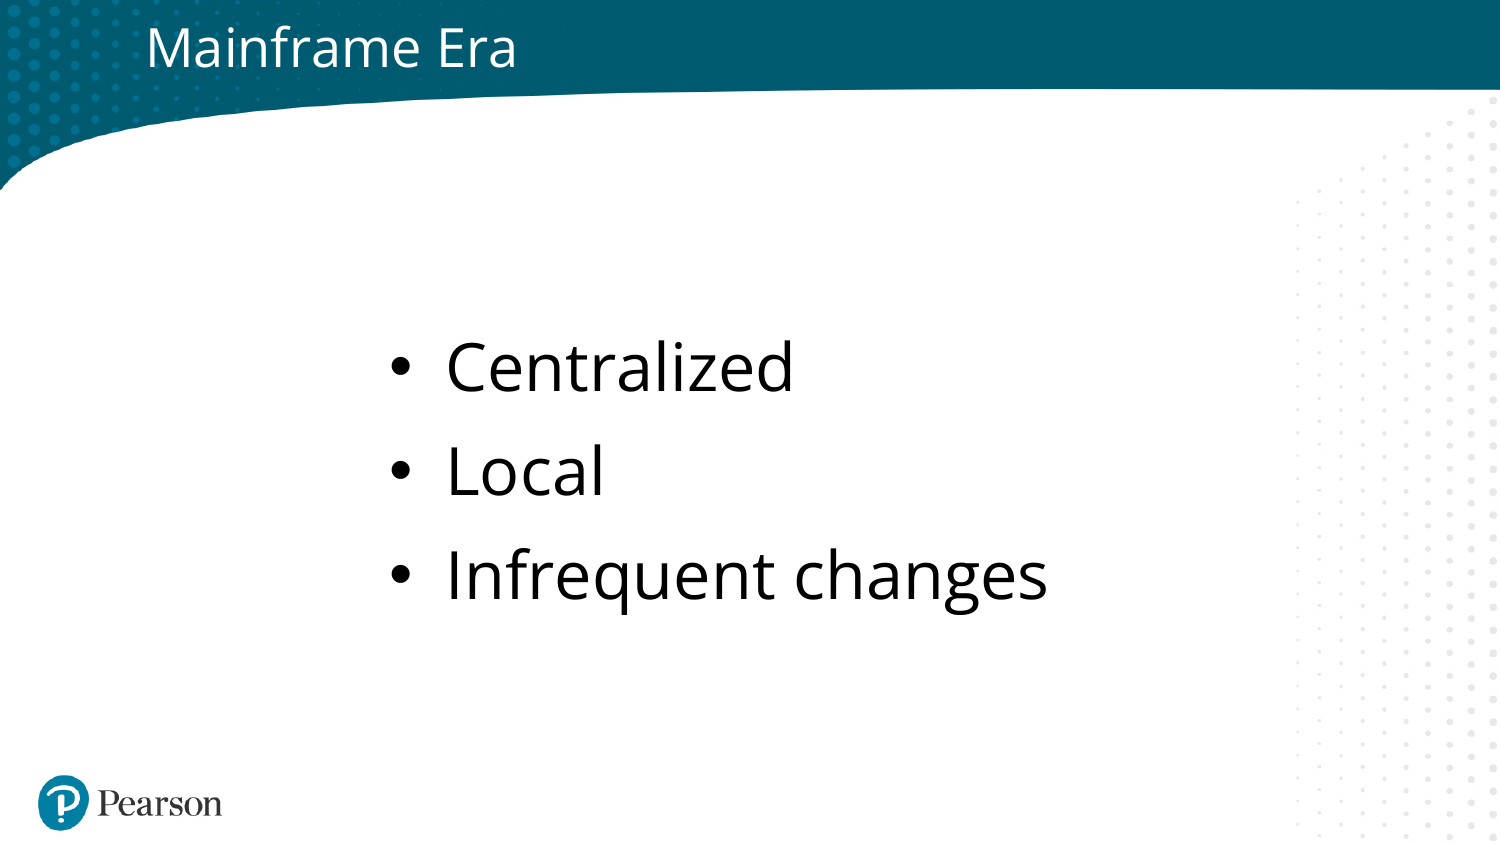

# Mainframe Era
Centralized
Local
Infrequent changes